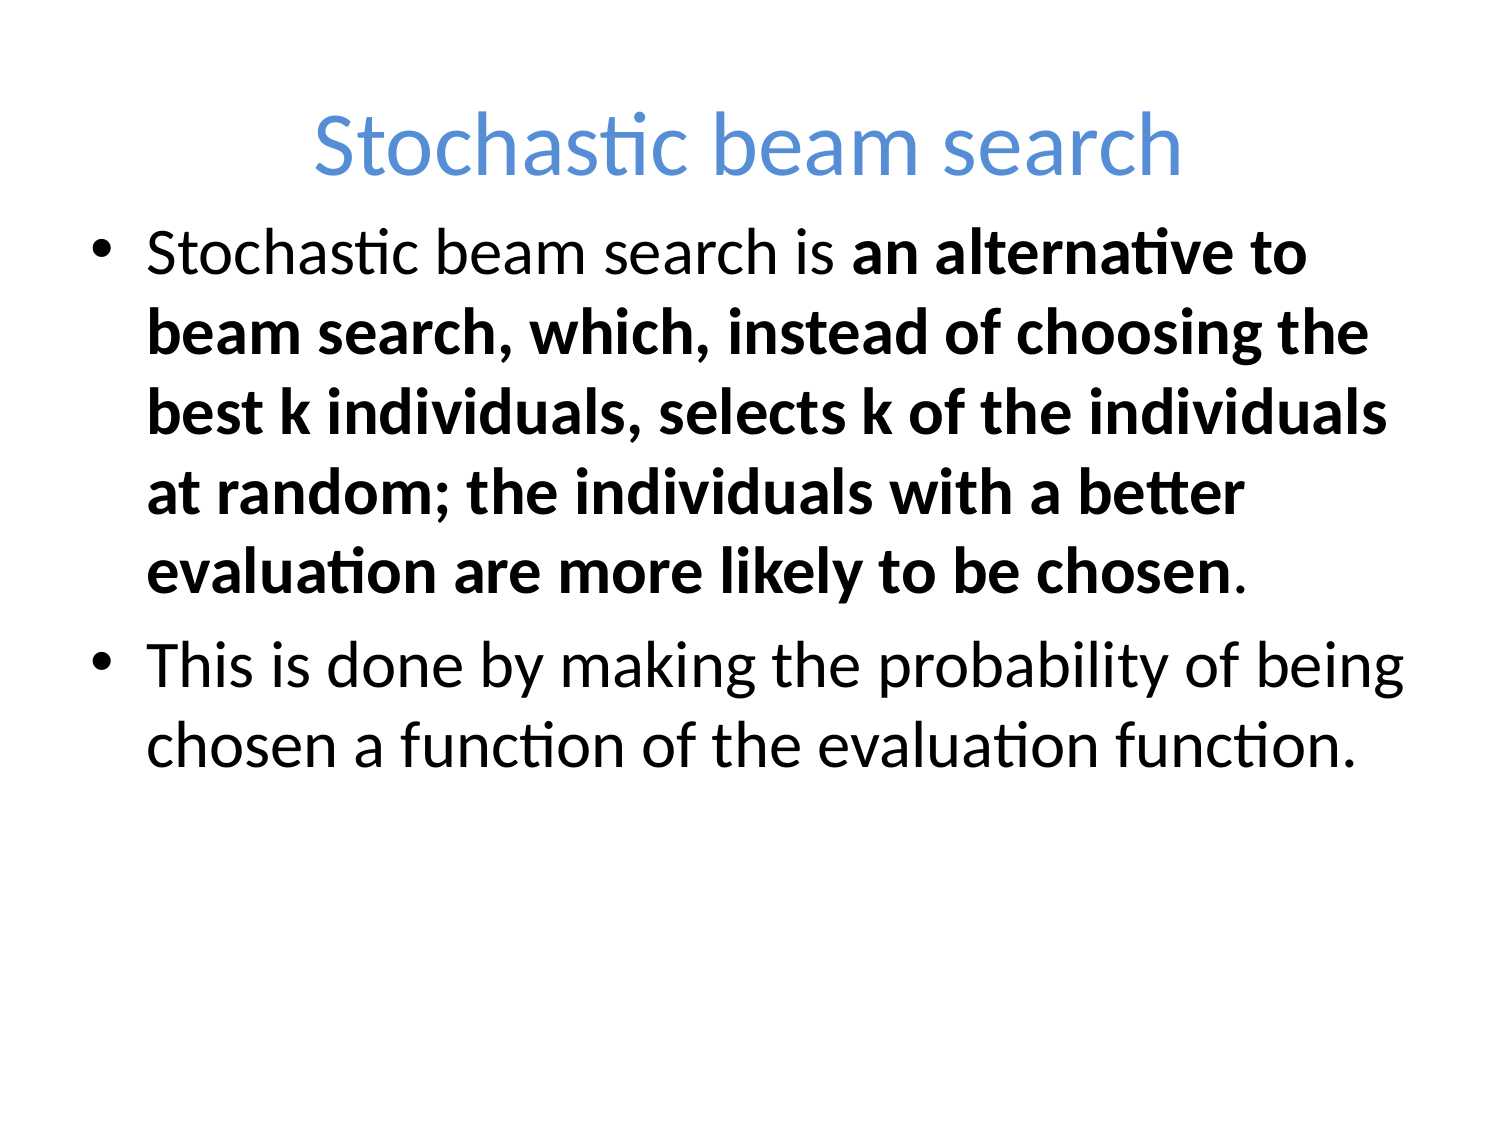

# Stochastic beam search
Stochastic beam search is an alternative to beam search, which, instead of choosing the best k individuals, selects k of the individuals at random; the individuals with a better evaluation are more likely to be chosen.
This is done by making the probability of being chosen a function of the evaluation function.